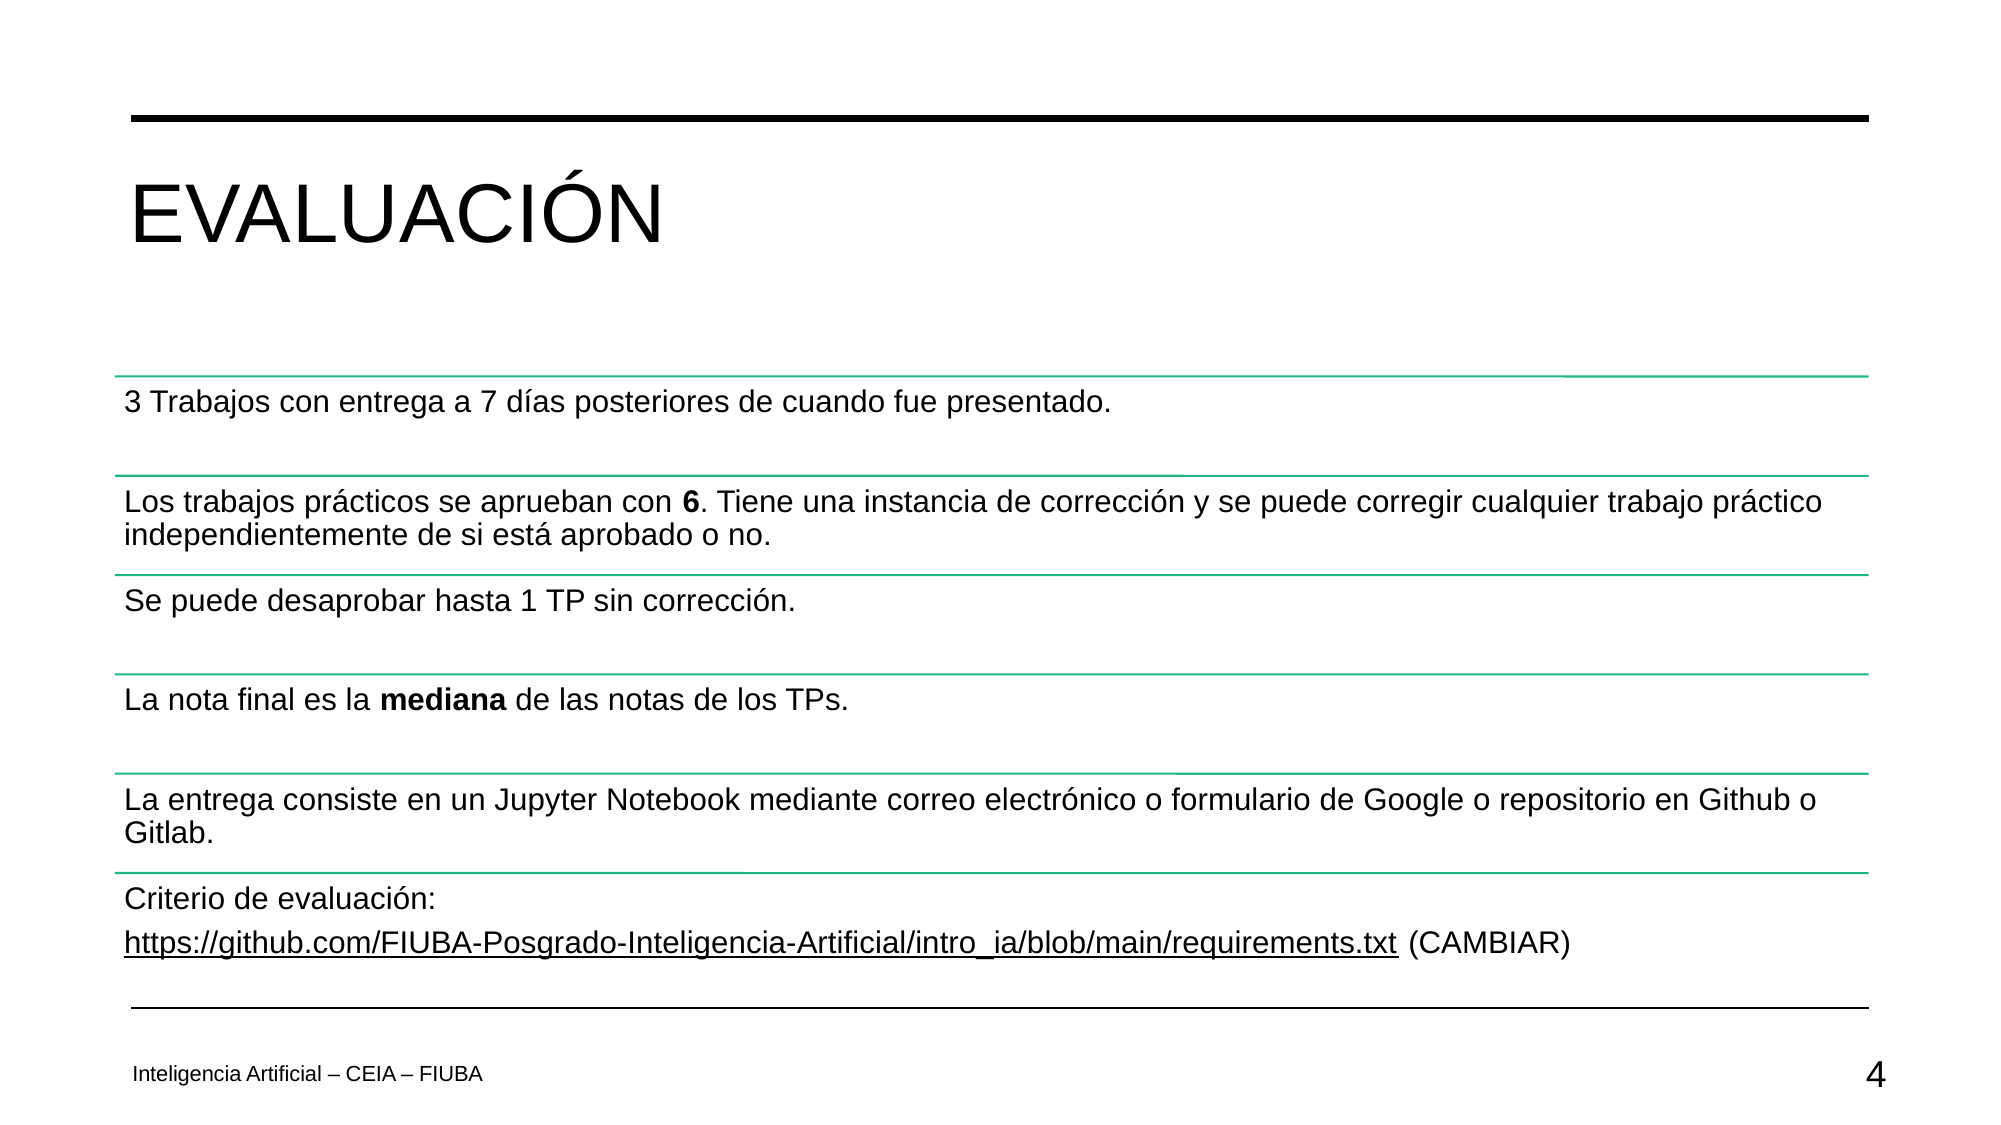

# Evaluación
3 Trabajos con entrega a 7 días posteriores de cuando fue presentado.
Los trabajos prácticos se aprueban con 6. Tiene una instancia de corrección y se puede corregir cualquier trabajo práctico independientemente de si está aprobado o no.
Se puede desaprobar hasta 1 TP sin corrección.
La nota final es la mediana de las notas de los TPs.
La entrega consiste en un Jupyter Notebook mediante correo electrónico o formulario de Google o repositorio en Github o Gitlab.
Criterio de evaluación:
https://github.com/FIUBA-Posgrado-Inteligencia-Artificial/intro_ia/blob/main/requirements.txt (CAMBIAR)
Inteligencia Artificial – CEIA – FIUBA
4